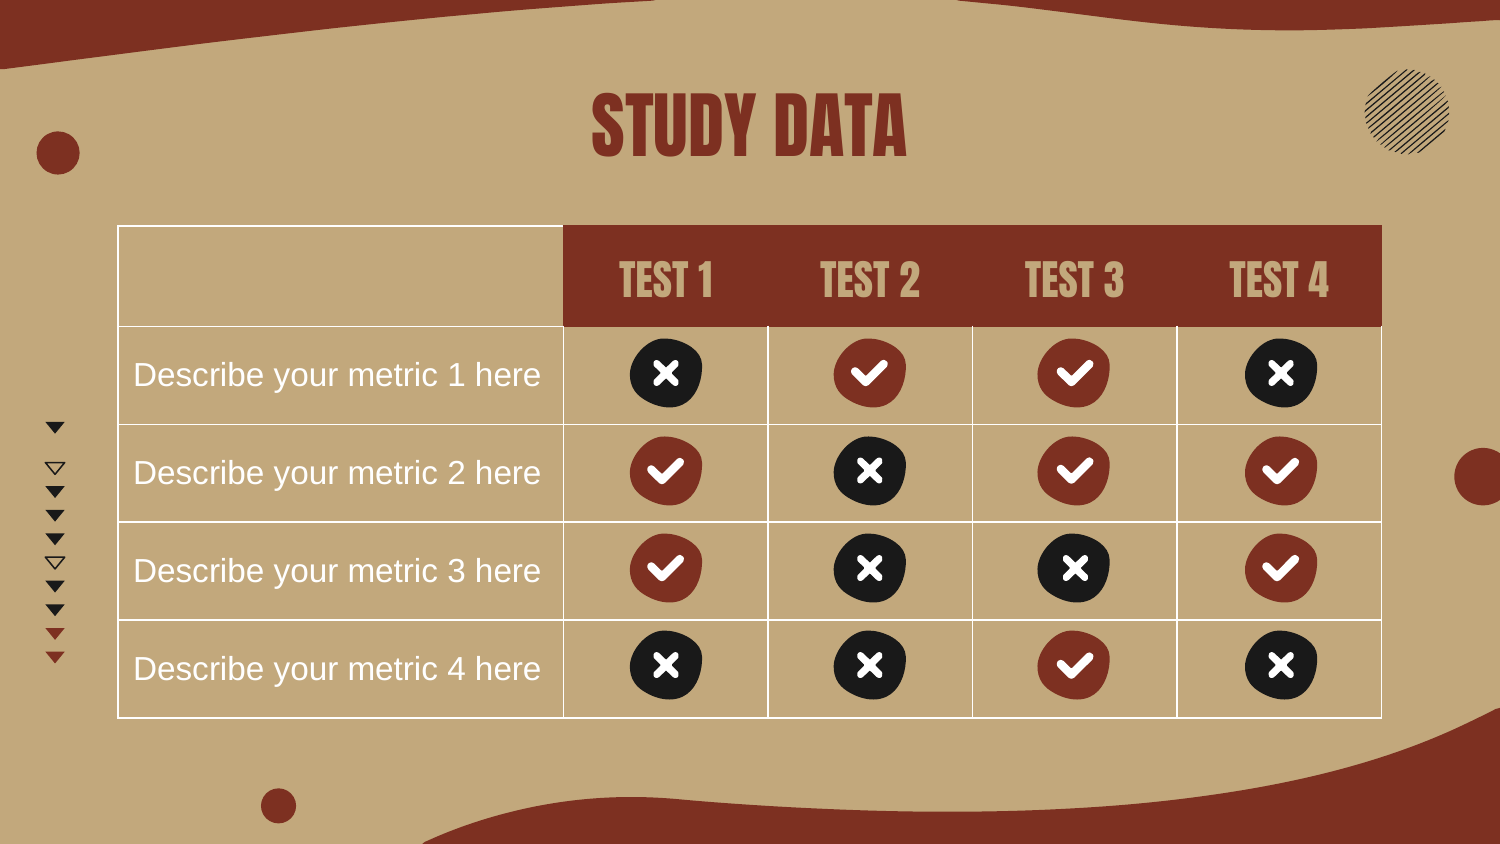

# STUDY DATA
|  | TEST 1 | TEST 2 | TEST 3 | TEST 4 |
| --- | --- | --- | --- | --- |
| Describe your metric 1 here |  |  |  |  |
| Describe your metric 2 here |  |  |  |  |
| Describe your metric 3 here |  |  |  |  |
| Describe your metric 4 here |  |  |  |  |